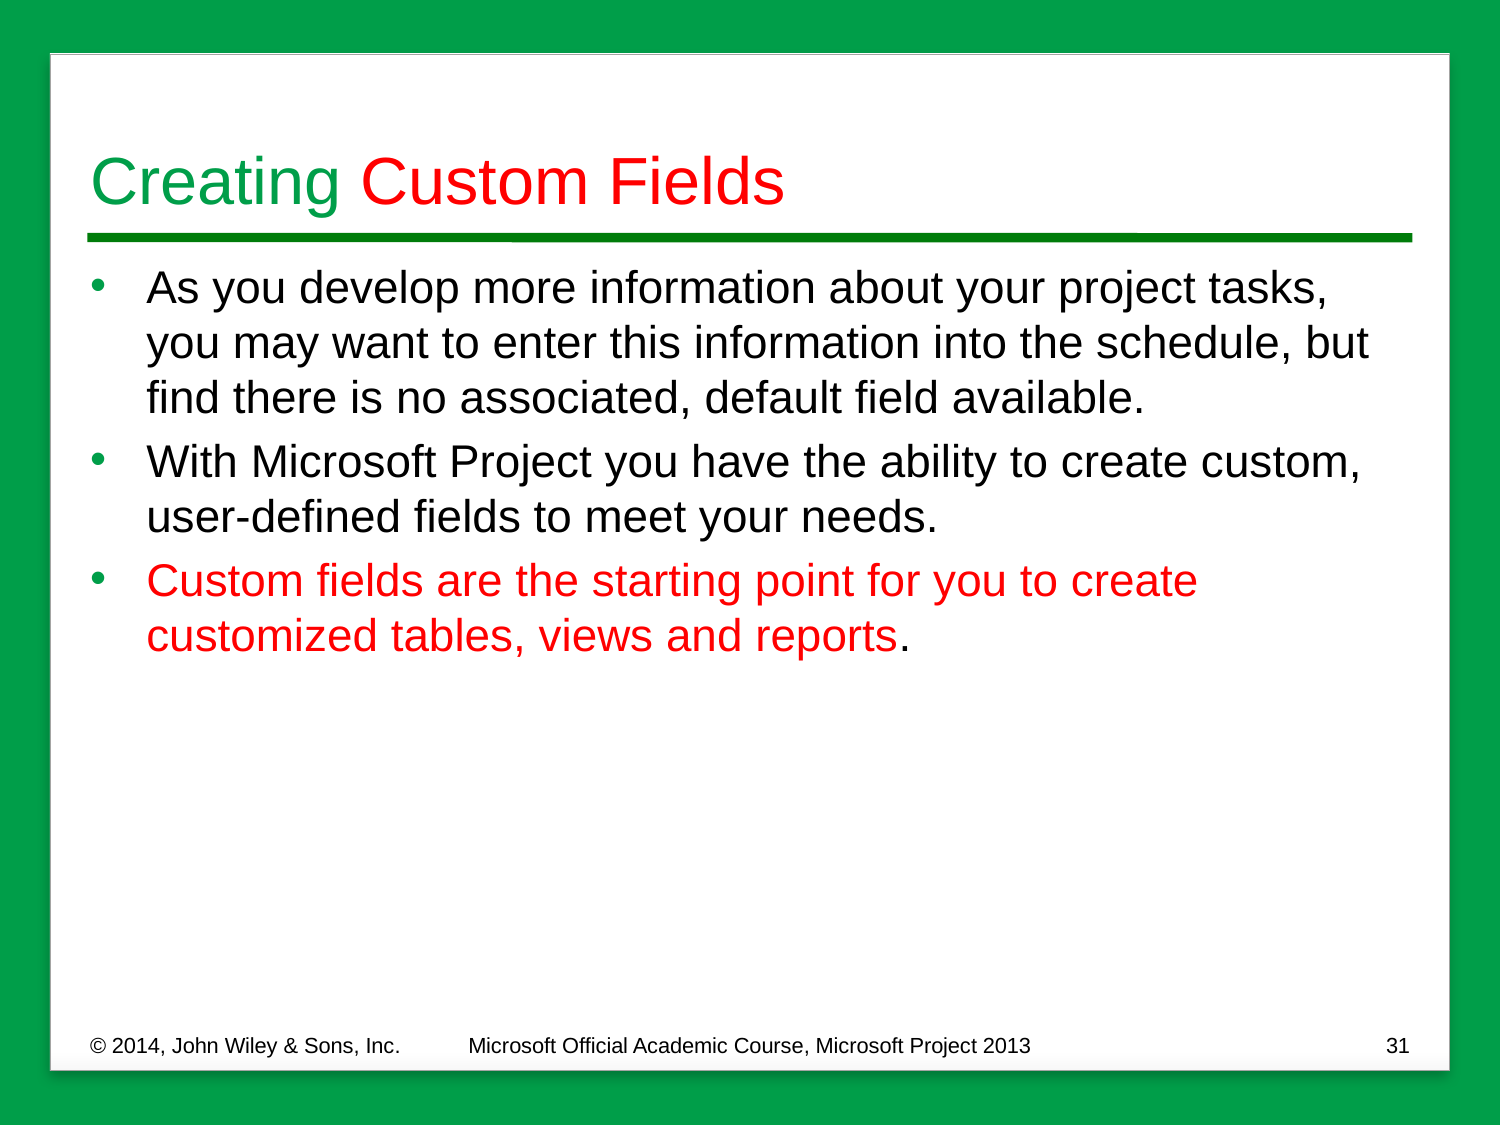

# Creating Custom Fields
As you develop more information about your project tasks, you may want to enter this information into the schedule, but find there is no associated, default field available.
With Microsoft Project you have the ability to create custom, user-defined fields to meet your needs.
Custom fields are the starting point for you to create customized tables, views and reports.
© 2014, John Wiley & Sons, Inc.
Microsoft Official Academic Course, Microsoft Project 2013
31